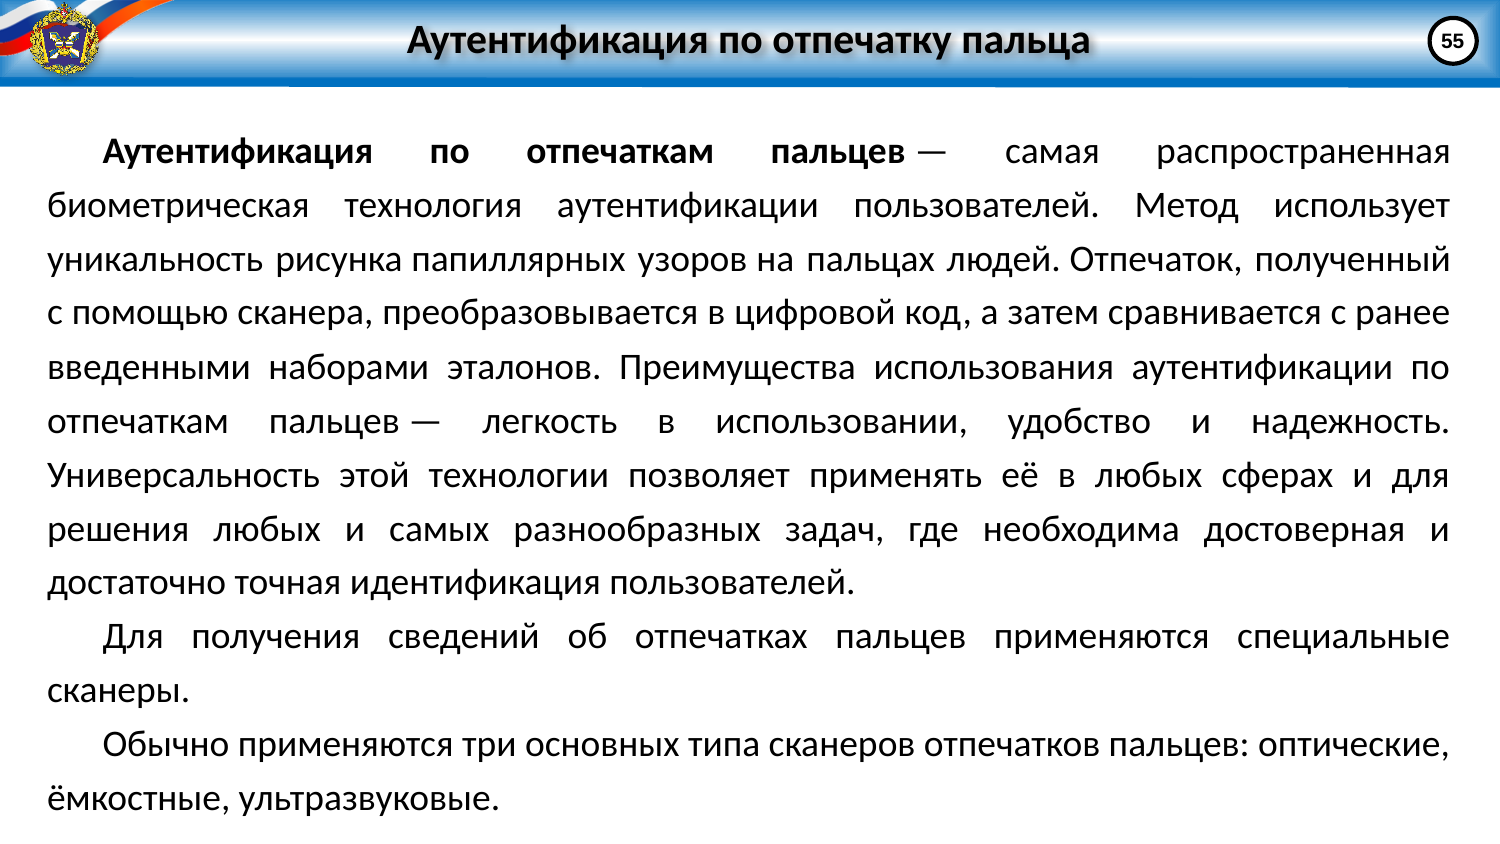

# Аутентификация по отпечатку пальца
55
Аутентификация по отпечаткам пальцев — самая распространенная биометрическая технология аутентификации пользователей. Метод использует уникальность рисунка папиллярных узоров на пальцах людей. Отпечаток, полученный с помощью сканера, преобразовывается в цифровой код, а затем сравнивается с ранее введенными наборами эталонов. Преимущества использования аутентификации по отпечаткам пальцев — легкость в использовании, удобство и надежность. Универсальность этой технологии позволяет применять её в любых сферах и для решения любых и самых разнообразных задач, где необходима достоверная и достаточно точная идентификация пользователей.
Для получения сведений об отпечатках пальцев применяются специальные сканеры.
Обычно применяются три основных типа сканеров отпечатков пальцев: оптические, ёмкостные, ультразвуковые.